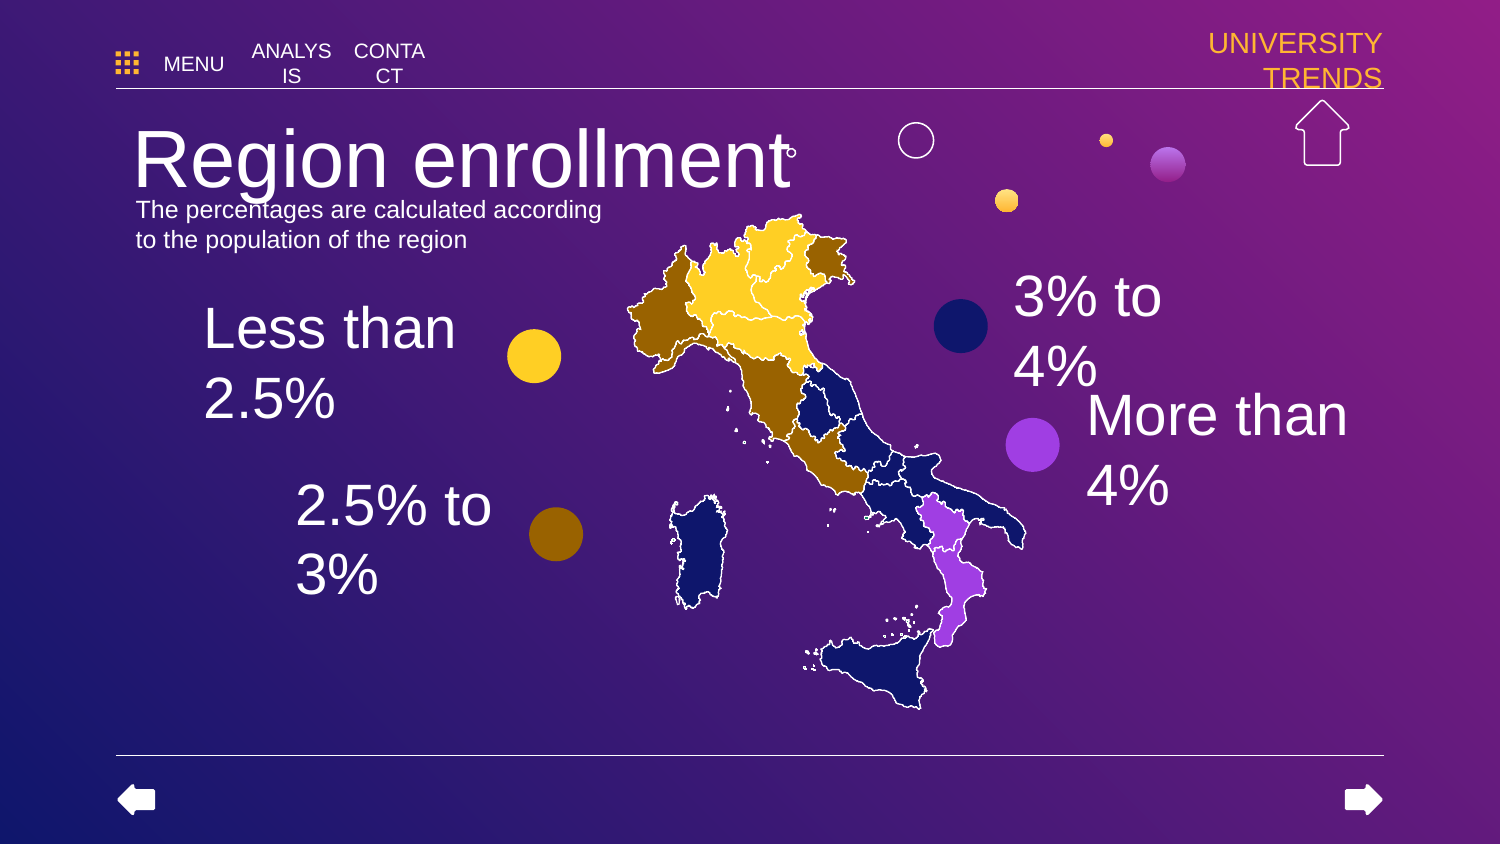

UNIVERSITY TRENDS
MENU
ANALYSIS
CONTACT

# Region enrollment

The percentages are calculated according to the population of the region

3% to 4%

Less than 2.5%

More than 4%

2.5% to 3%